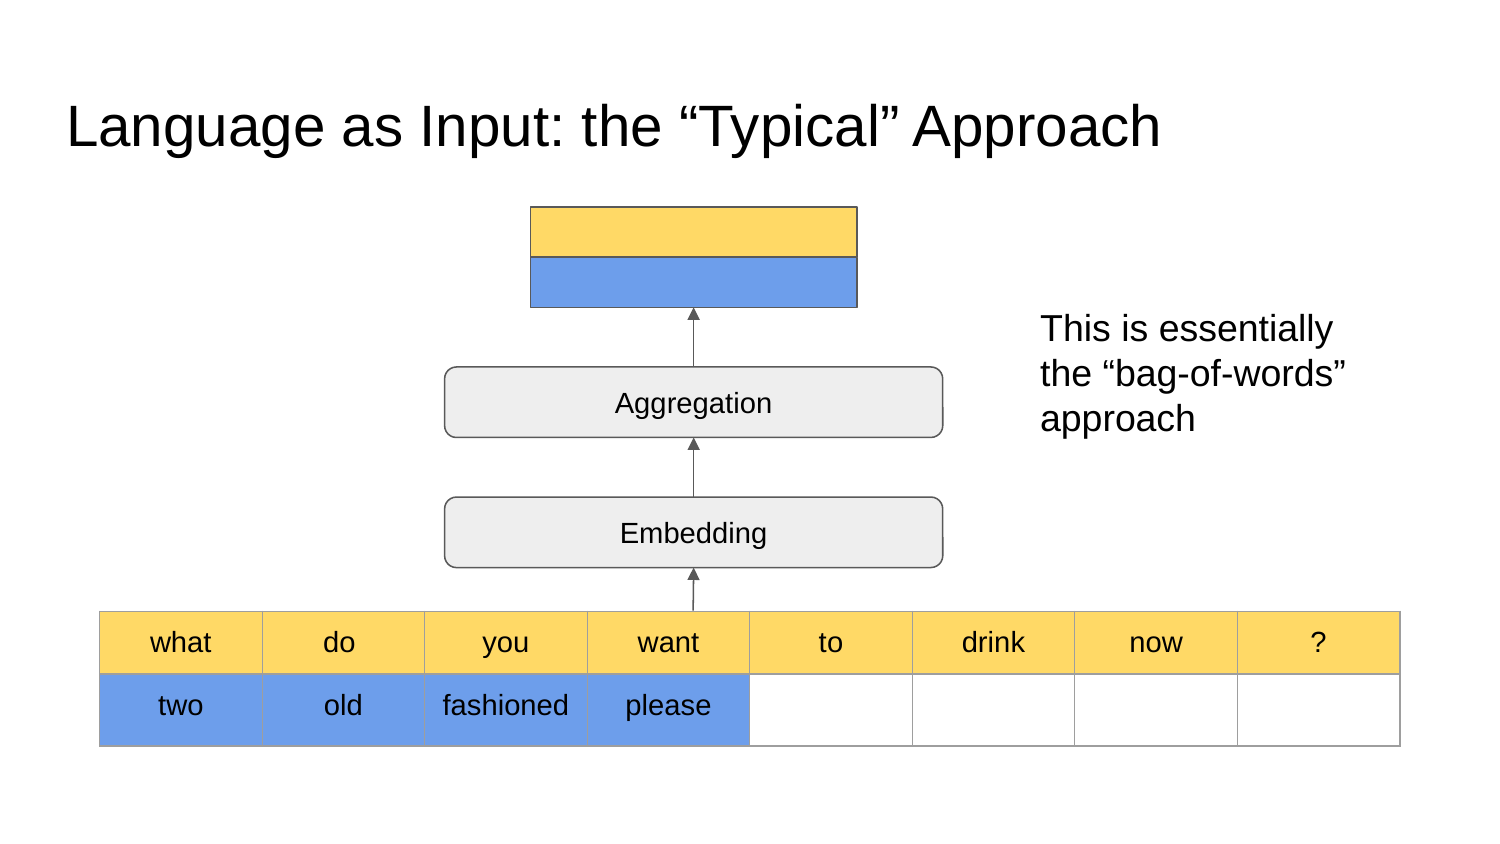

# Language as Input: the “Typical” Approach
This is essentially the “bag-of-words” approach

Aggregation
Embedding
| what | do | you | want | to | drink | now | ? |
| --- | --- | --- | --- | --- | --- | --- | --- |
| two | old | fashioned | please |  |  |  |  |